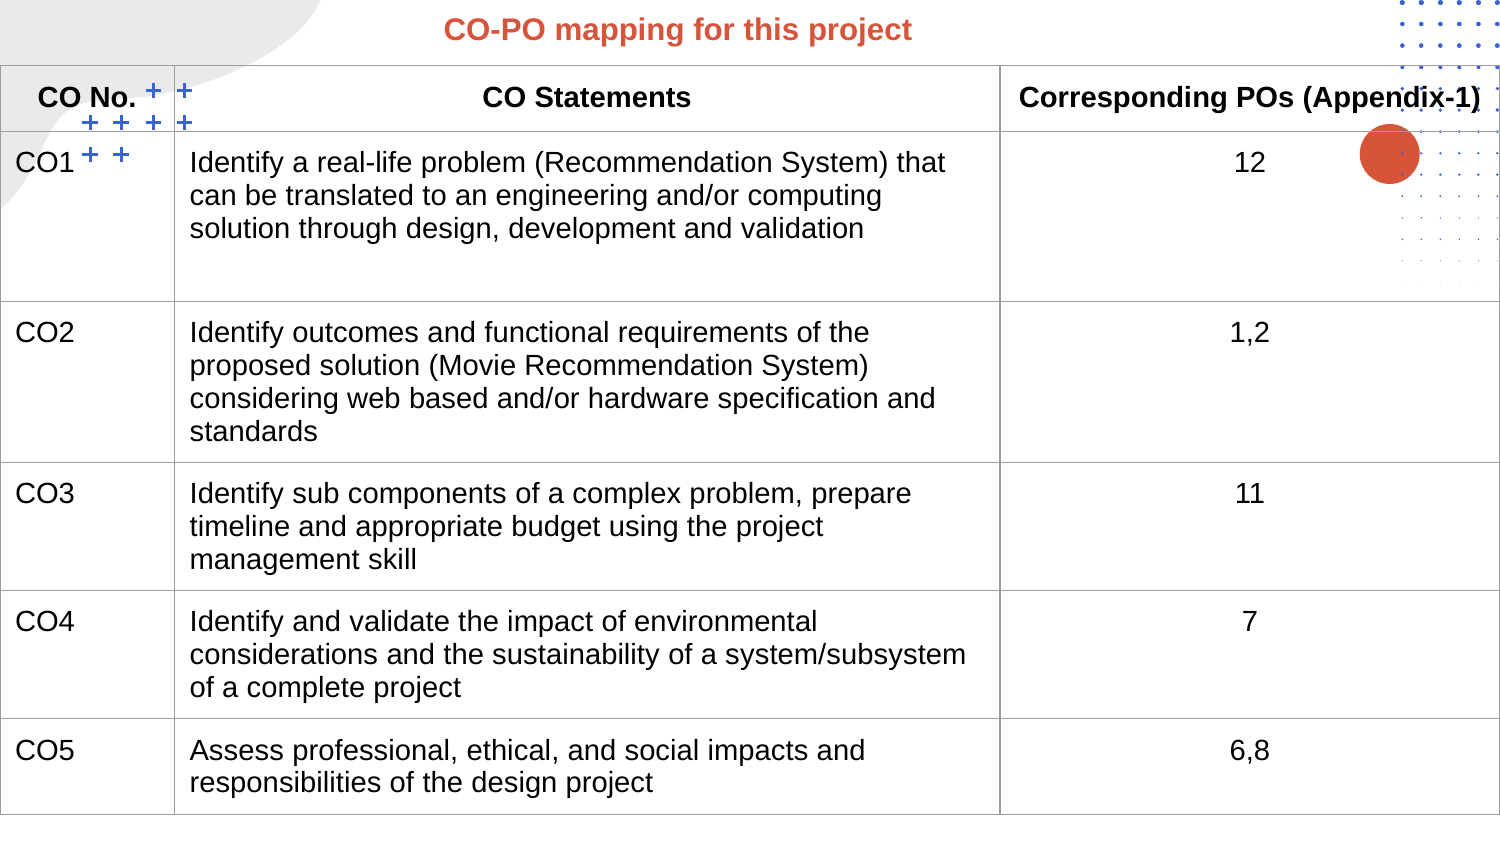

CO-PO mapping for this project

| CO No. | CO Statements | Corresponding POs (Appendix-1) |
| --- | --- | --- |
| CO1 | Identify a real-life problem (Recommendation System) that can be translated to an engineering and/or computing solution through design, development and validation | 12 |
| CO2 | Identify outcomes and functional requirements of the proposed solution (Movie Recommendation System) considering web based and/or hardware specification and standards | 1,2 |
| CO3 | Identify sub components of a complex problem, prepare timeline and appropriate budget using the project management skill | 11 |
| CO4 | Identify and validate the impact of environmental considerations and the sustainability of a system/subsystem of a complete project | 7 |
| CO5 | Assess professional, ethical, and social impacts and responsibilities of the design project | 6,8 |